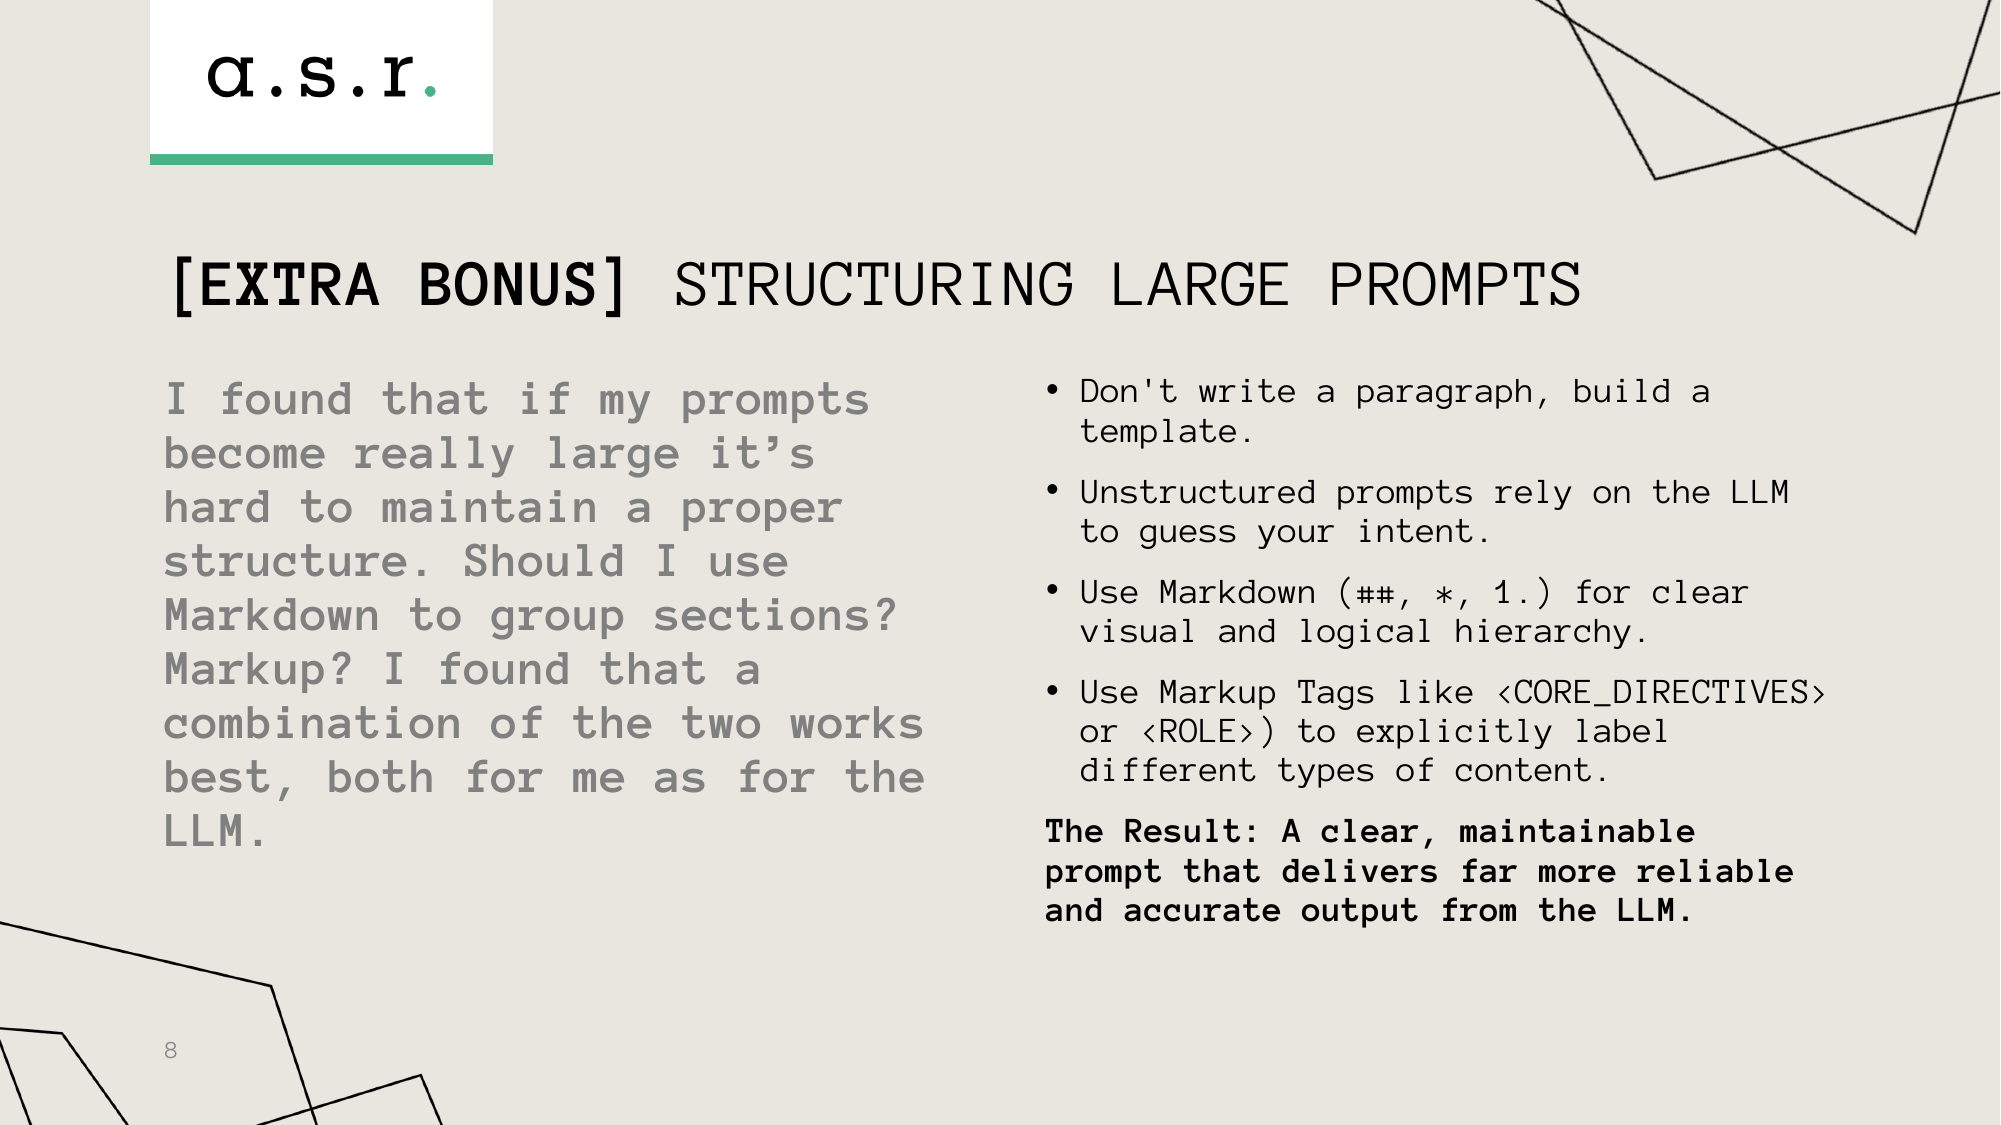

Don't write a paragraph, build a template.

# [EXTRA BONUS] Structuring large prompts
I found that if my prompts become really large it’s hard to maintain a proper structure. Should I use Markdown to group sections? Markup? I found that a combination of the two works best, both for me as for the LLM.
Don't write a paragraph, build a template.
Unstructured prompts rely on the LLM to guess your intent.
Use Markdown (##, *, 1.) for clear visual and logical hierarchy.
Use Markup Tags like <CORE_DIRECTIVES> or <ROLE>) to explicitly label different types of content.
The Result: A clear, maintainable prompt that delivers far more reliable and accurate output from the LLM.
8